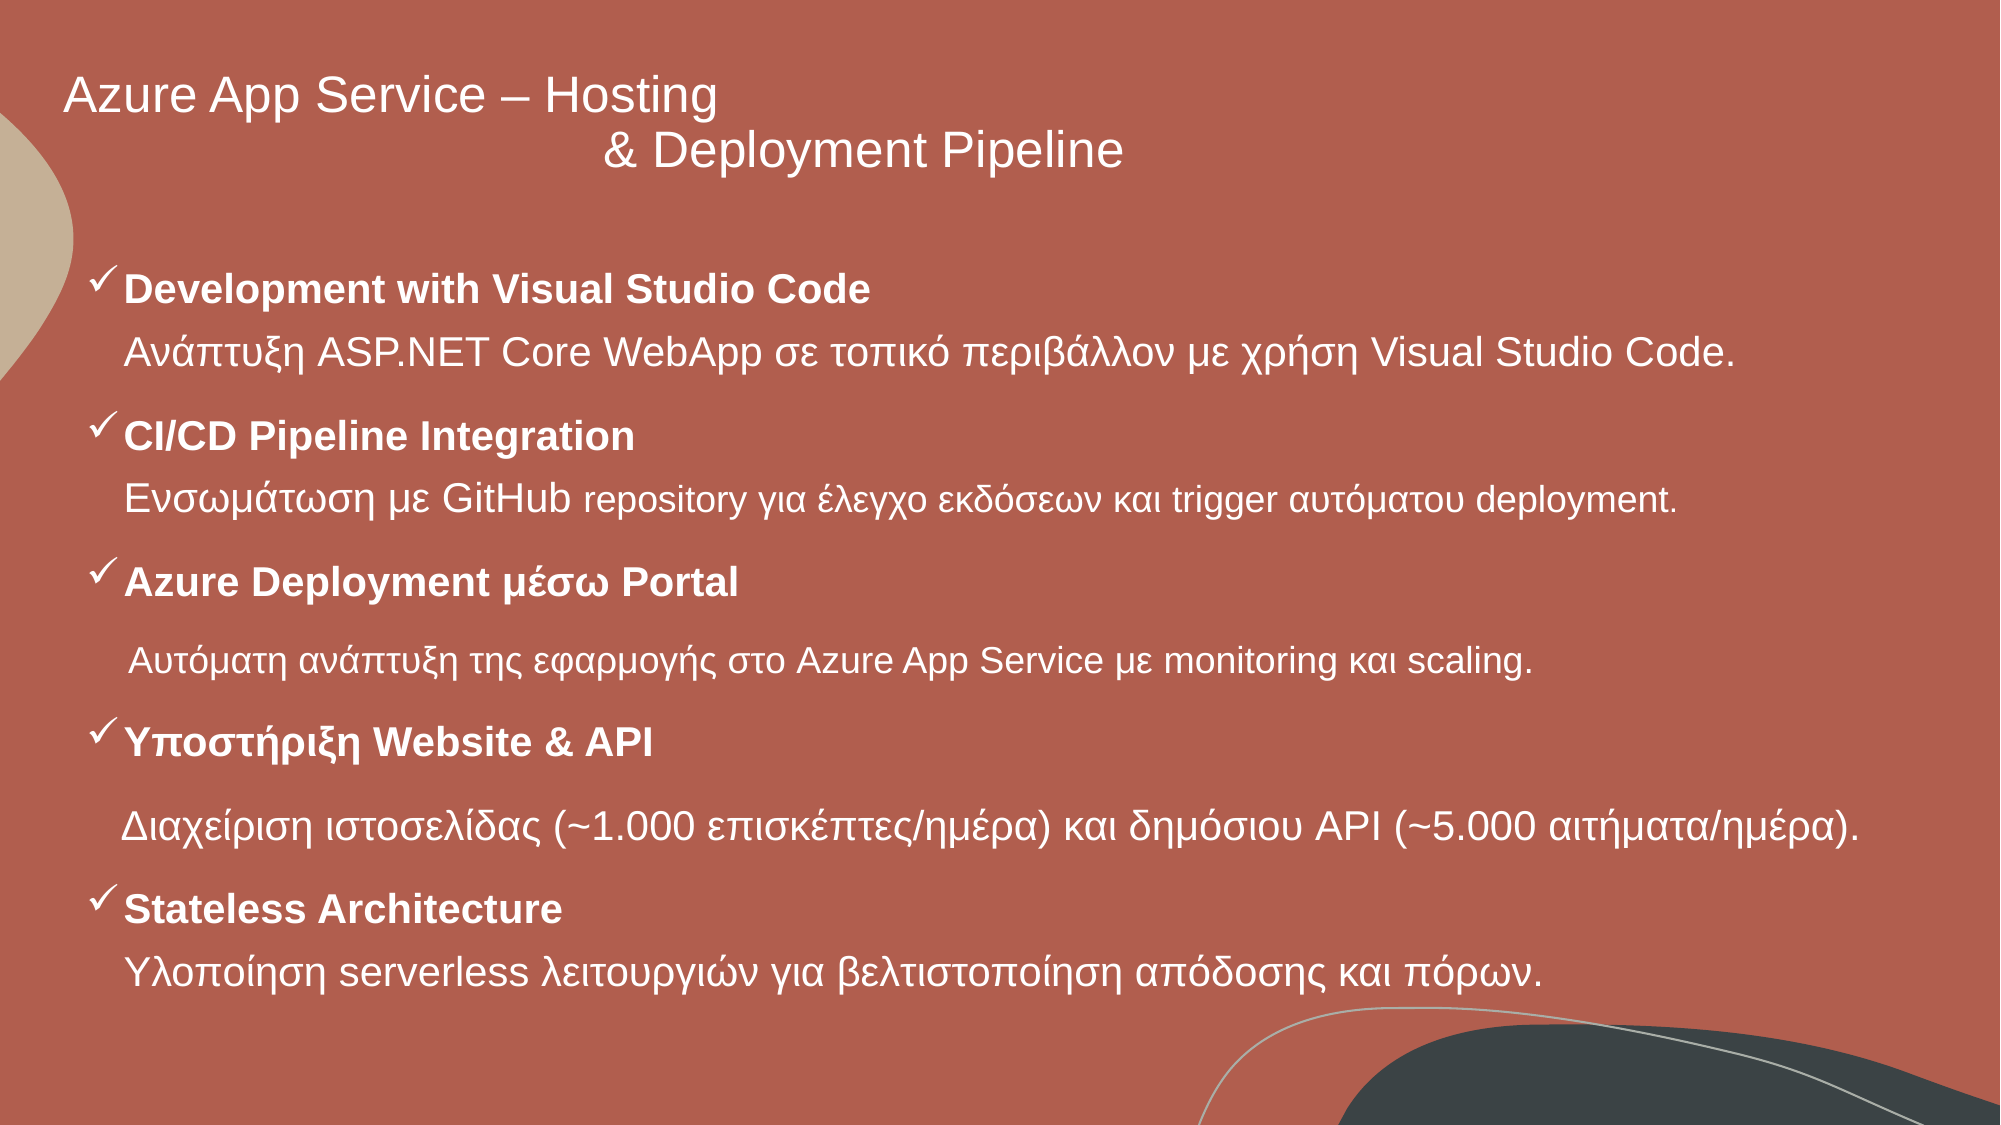

# Azure App Service – Hosting & Deployment Pipeline
Development with Visual Studio Code
Ανάπτυξη ASP.NET Core WebApp σε τοπικό περιβάλλον με χρήση Visual Studio Code.
CI/CD Pipeline Integration
Ενσωμάτωση με GitHub repository για έλεγχο εκδόσεων και trigger αυτόματου deployment.
Azure Deployment μέσω Portal
    Αυτόματη ανάπτυξη της εφαρμογής στο Azure App Service με monitoring και scaling.
Υποστήριξη Website & API
   Διαχείριση ιστοσελίδας (~1.000 επισκέπτες/ημέρα) και δημόσιου API (~5.000 αιτήματα/ημέρα).
Stateless Architecture
Υλοποίηση serverless λειτουργιών για βελτιστοποίηση απόδοσης και πόρων.